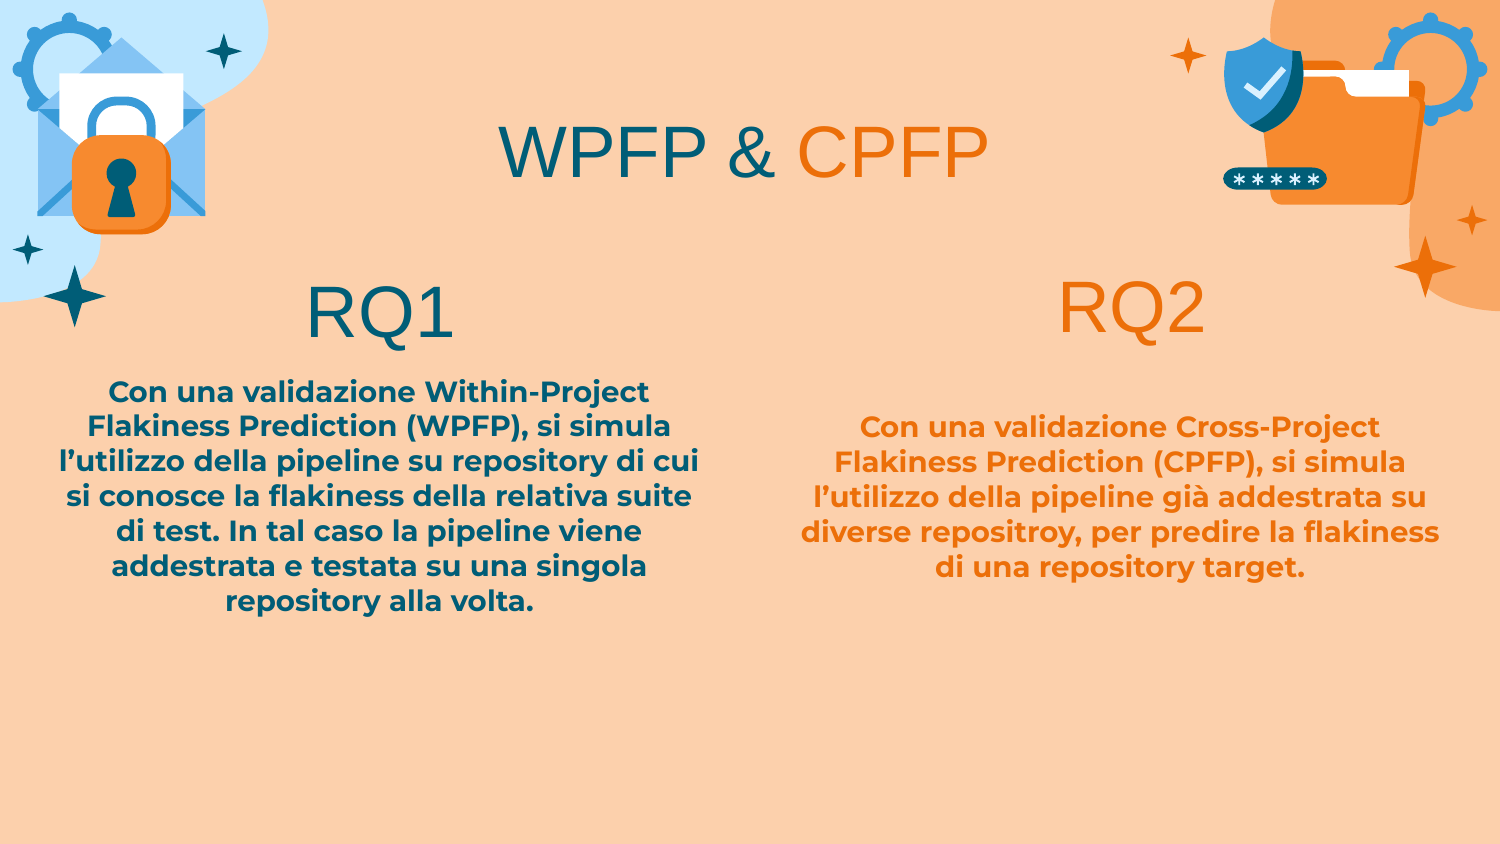

WPFP & CPFP
RQ2
RQ1
Con una validazione Within-Project Flakiness Prediction (WPFP), si simula l’utilizzo della pipeline su repository di cui si conosce la flakiness della relativa suite di test. In tal caso la pipeline viene addestrata e testata su una singola repository alla volta.
Con una validazione Cross-Project Flakiness Prediction (CPFP), si simula l’utilizzo della pipeline già addestrata su diverse repositroy, per predire la flakiness di una repository target.